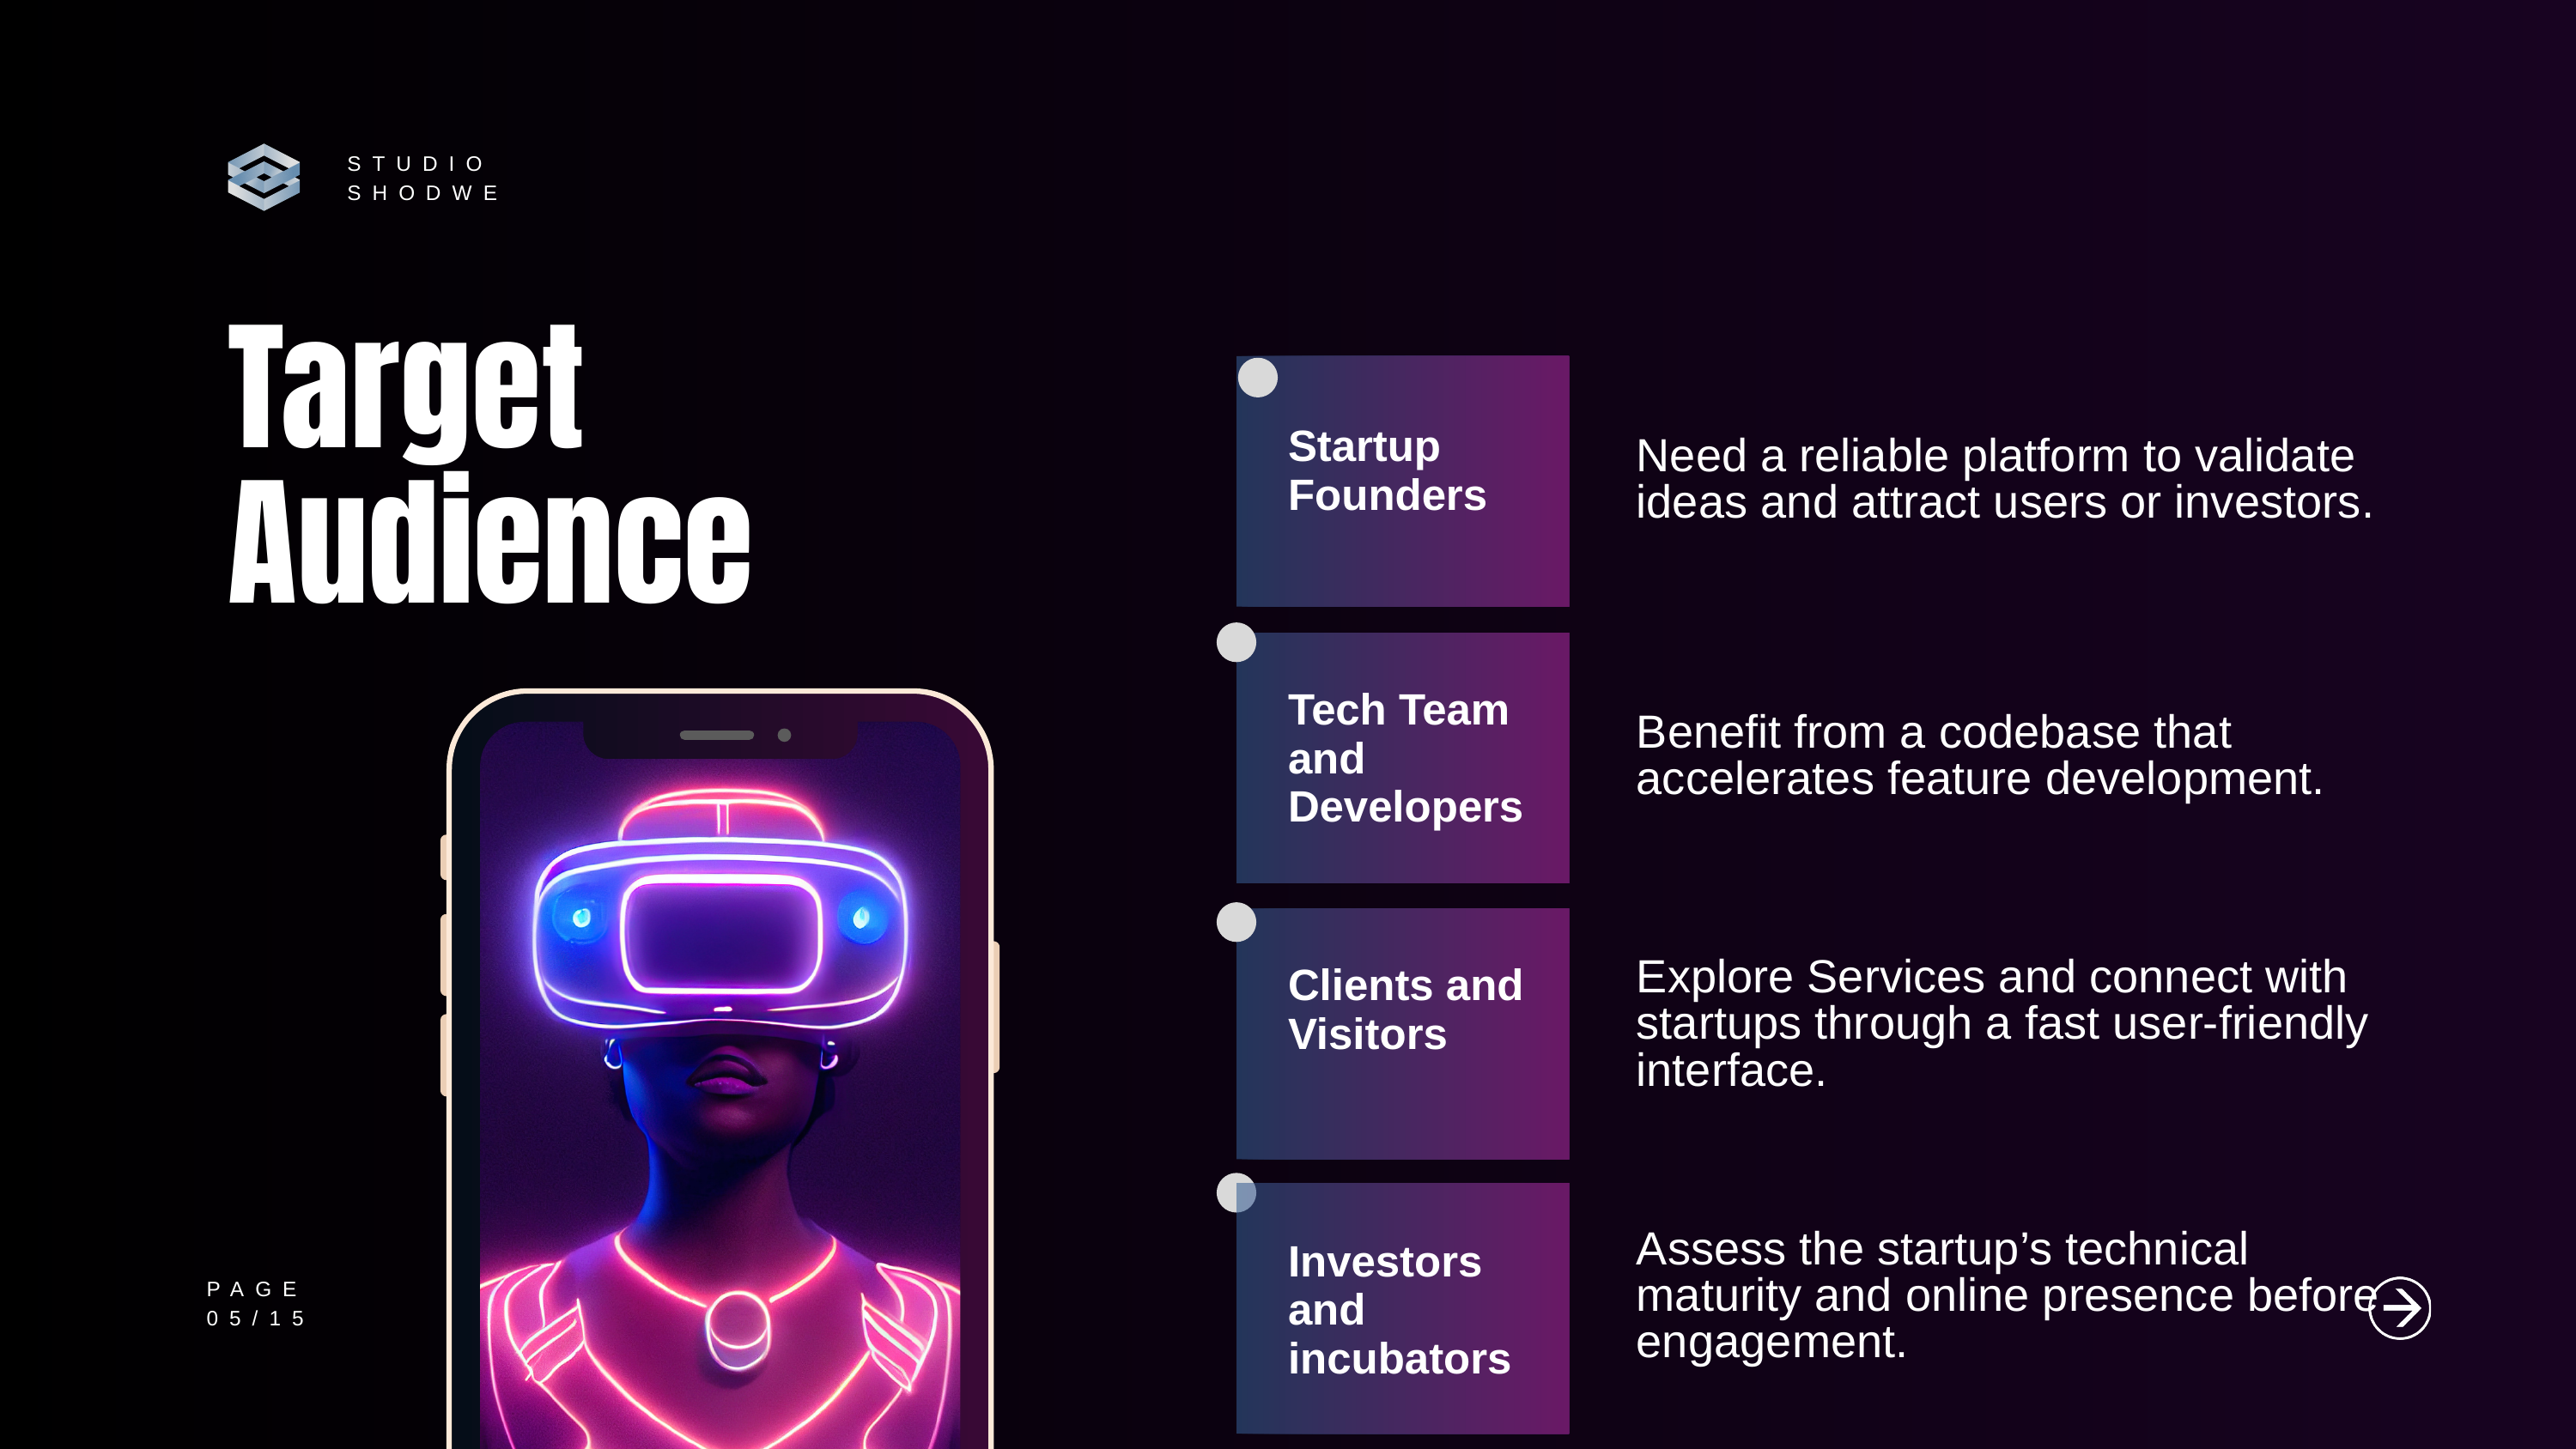

STUDIO SHODWE
Target Audience

Startup Founders
Need a reliable platform to validate ideas and attract users or investors.

Tech Team and Developers

Benefit from a codebase that accelerates feature development.

Explore Services and connect with startups through a fast user-friendly interface.
Clients and Visitors

Assess the startup’s technical maturity and online presence before engagement.
Investors and incubators
PAGE
05/15